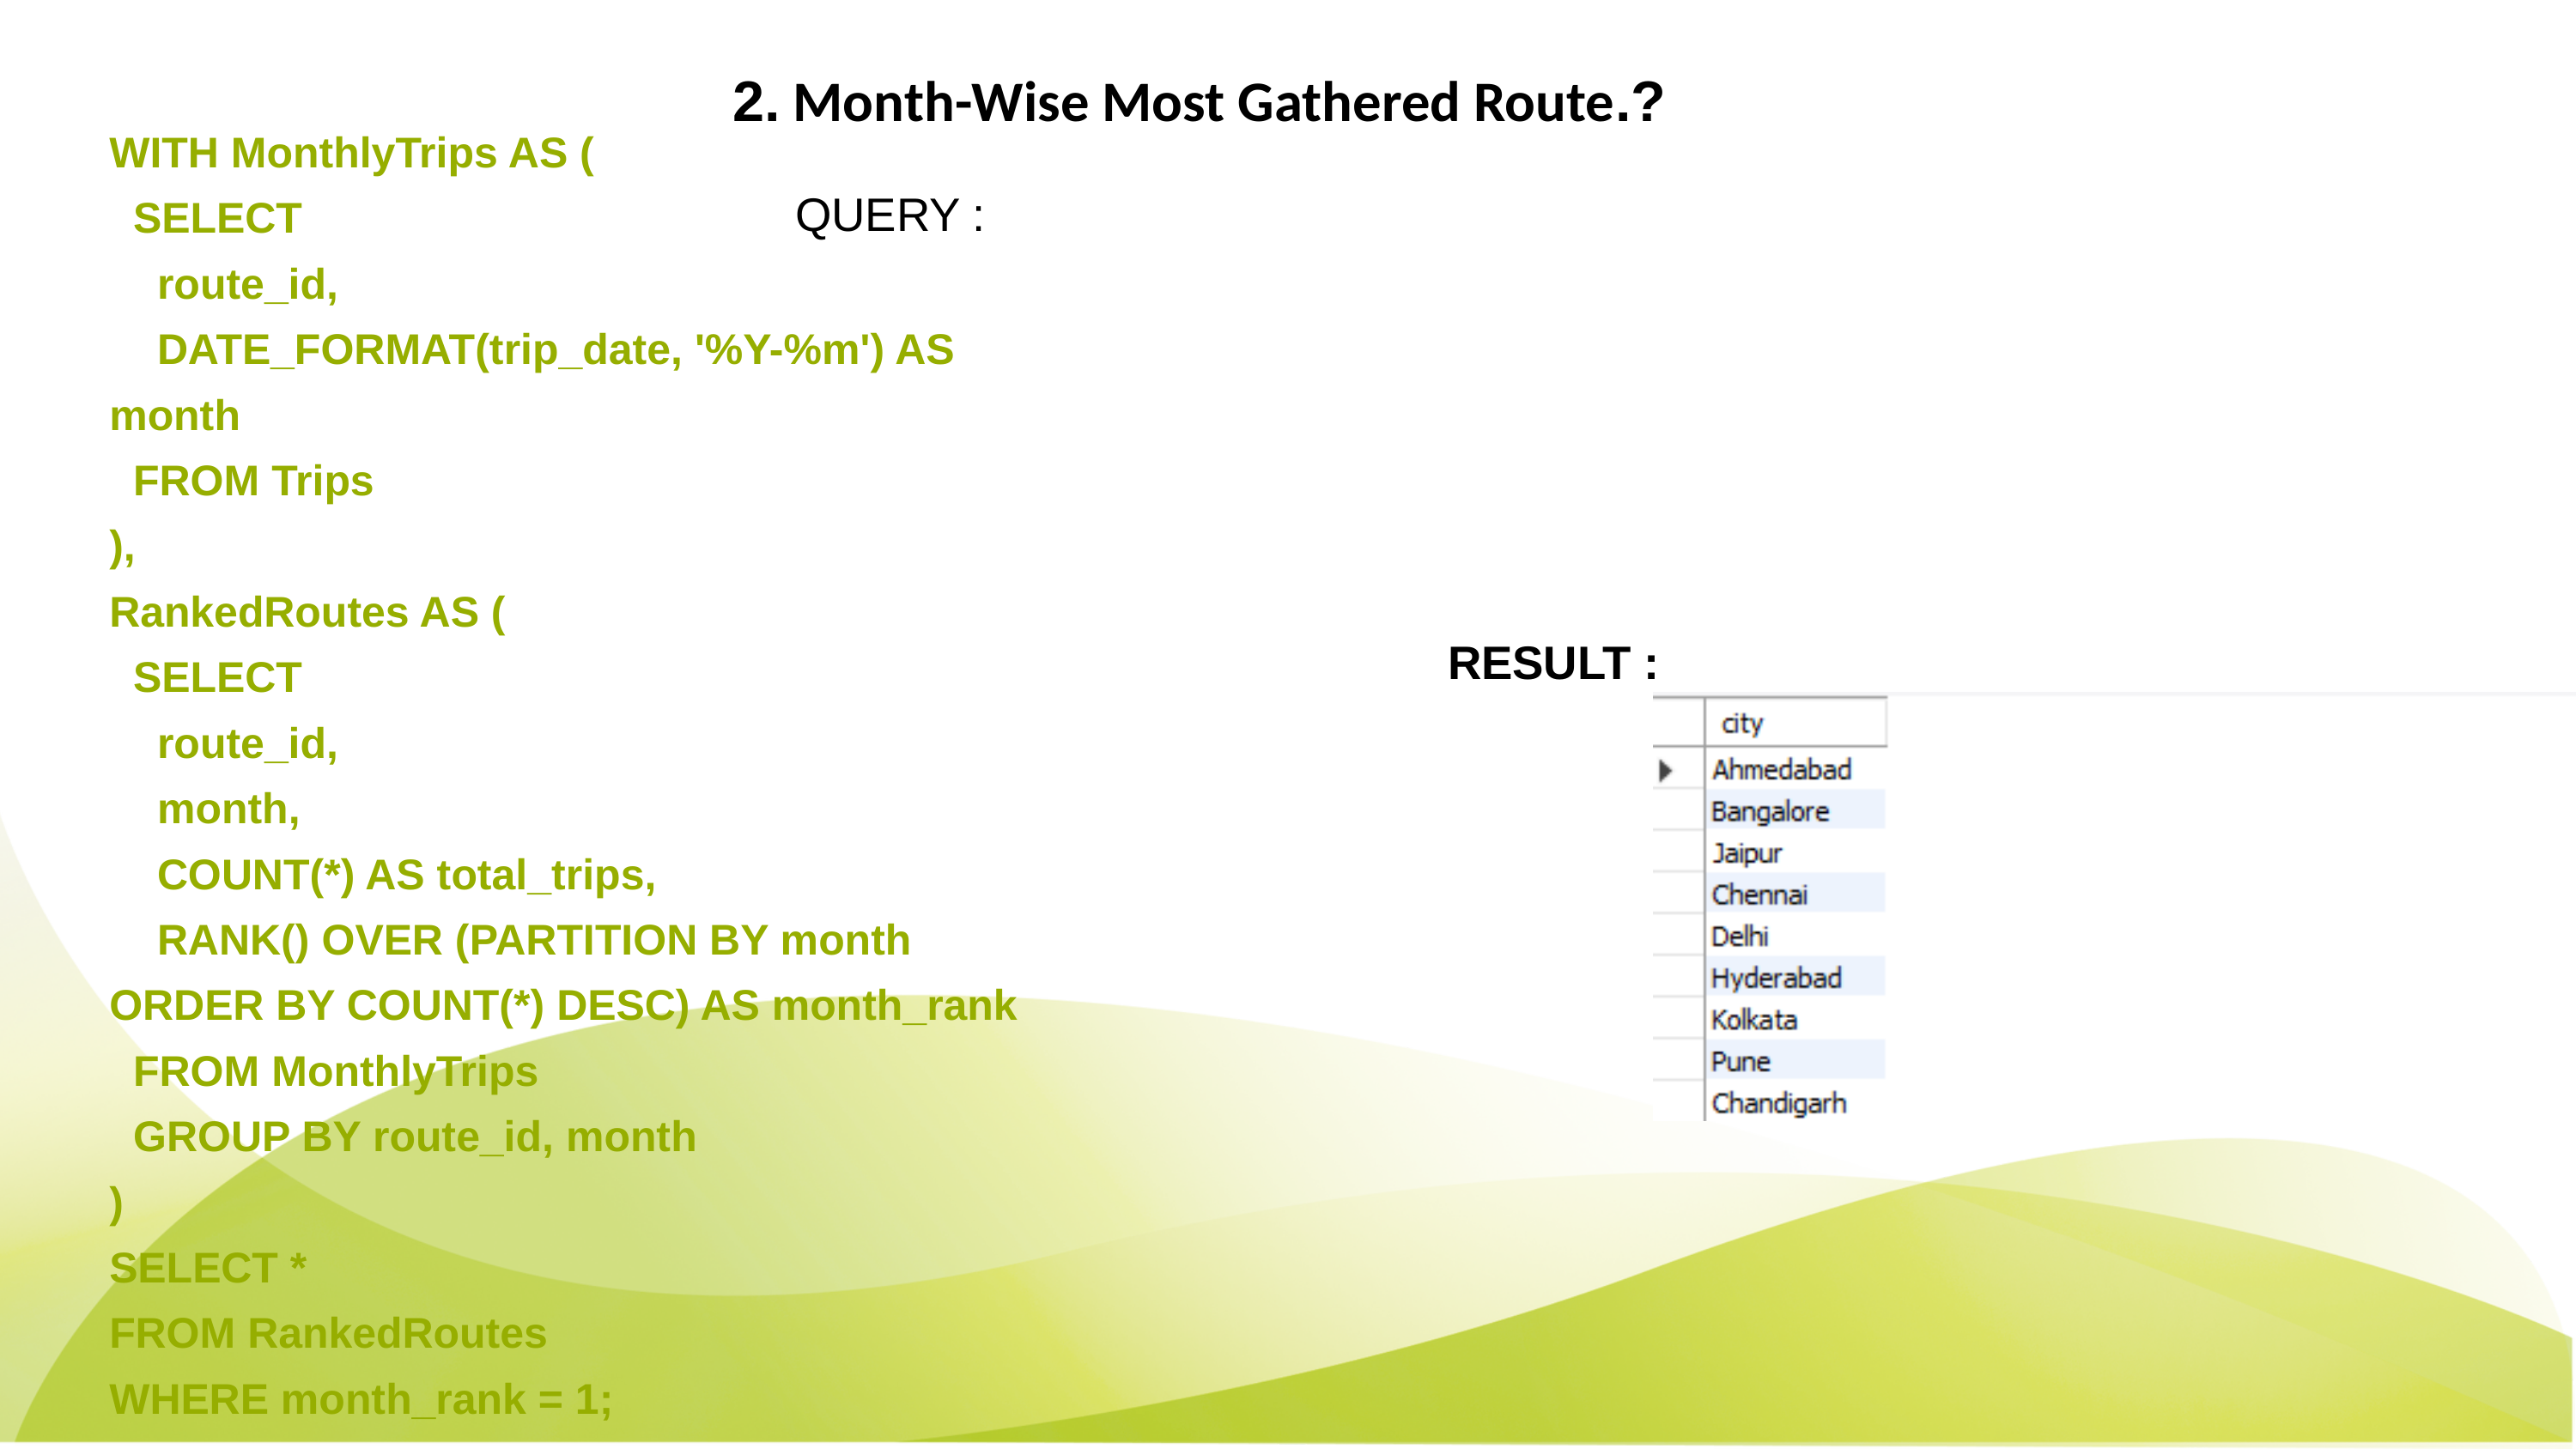

2. Month-Wise Most Gathered Route.?
WITH MonthlyTrips AS (
  SELECT
    route_id,
    DATE_FORMAT(trip_date, '%Y-%m') AS month
  FROM Trips
),
RankedRoutes AS (
  SELECT
    route_id,
    month,
    COUNT(*) AS total_trips,
    RANK() OVER (PARTITION BY month ORDER BY COUNT(*) DESC) AS month_rank
  FROM MonthlyTrips
  GROUP BY route_id, month
)
SELECT *
FROM RankedRoutes
WHERE month_rank = 1;
QUERY :
RESULT :